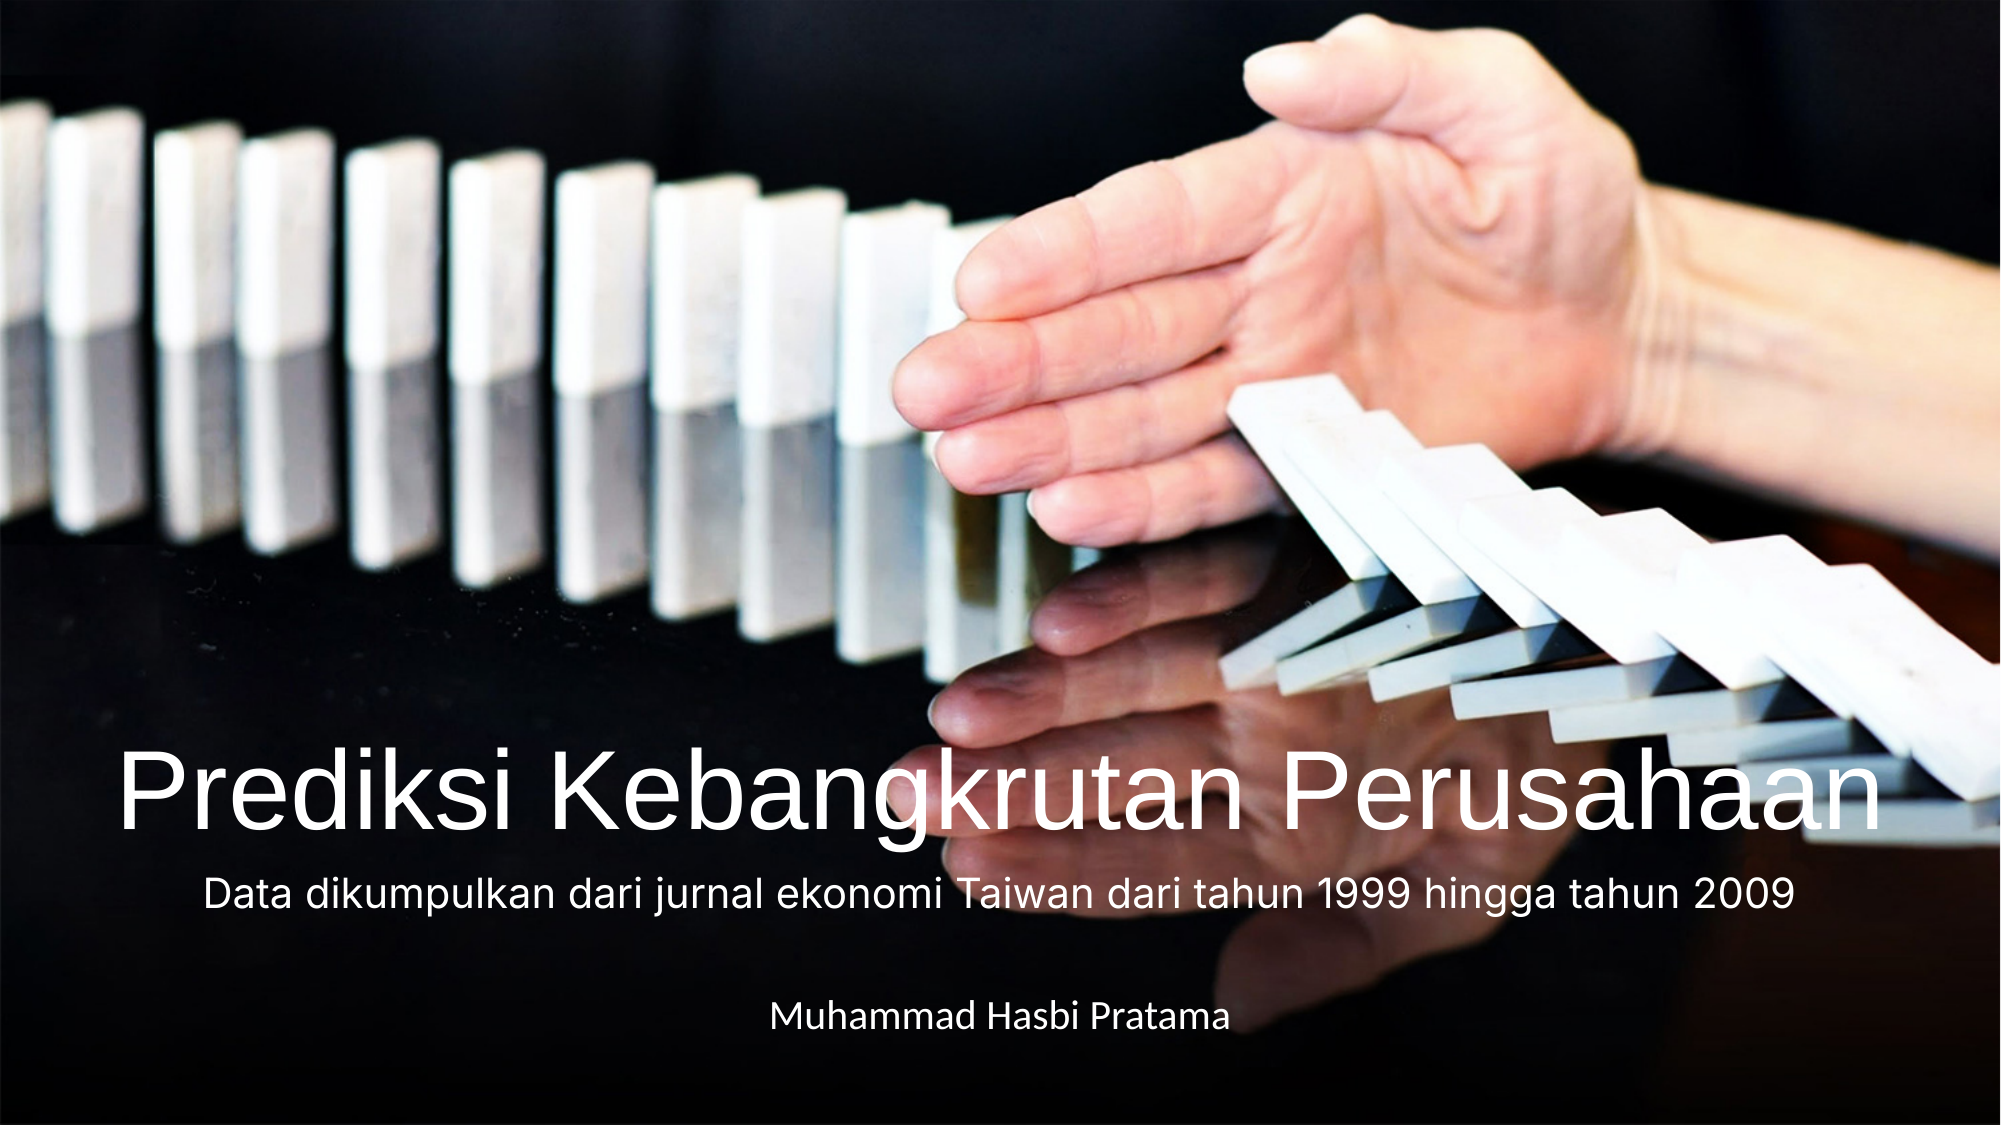

Prediksi Kebangkrutan Perusahaan
Data dikumpulkan dari jurnal ekonomi Taiwan dari tahun 1999 hingga tahun 2009
Muhammad Hasbi Pratama